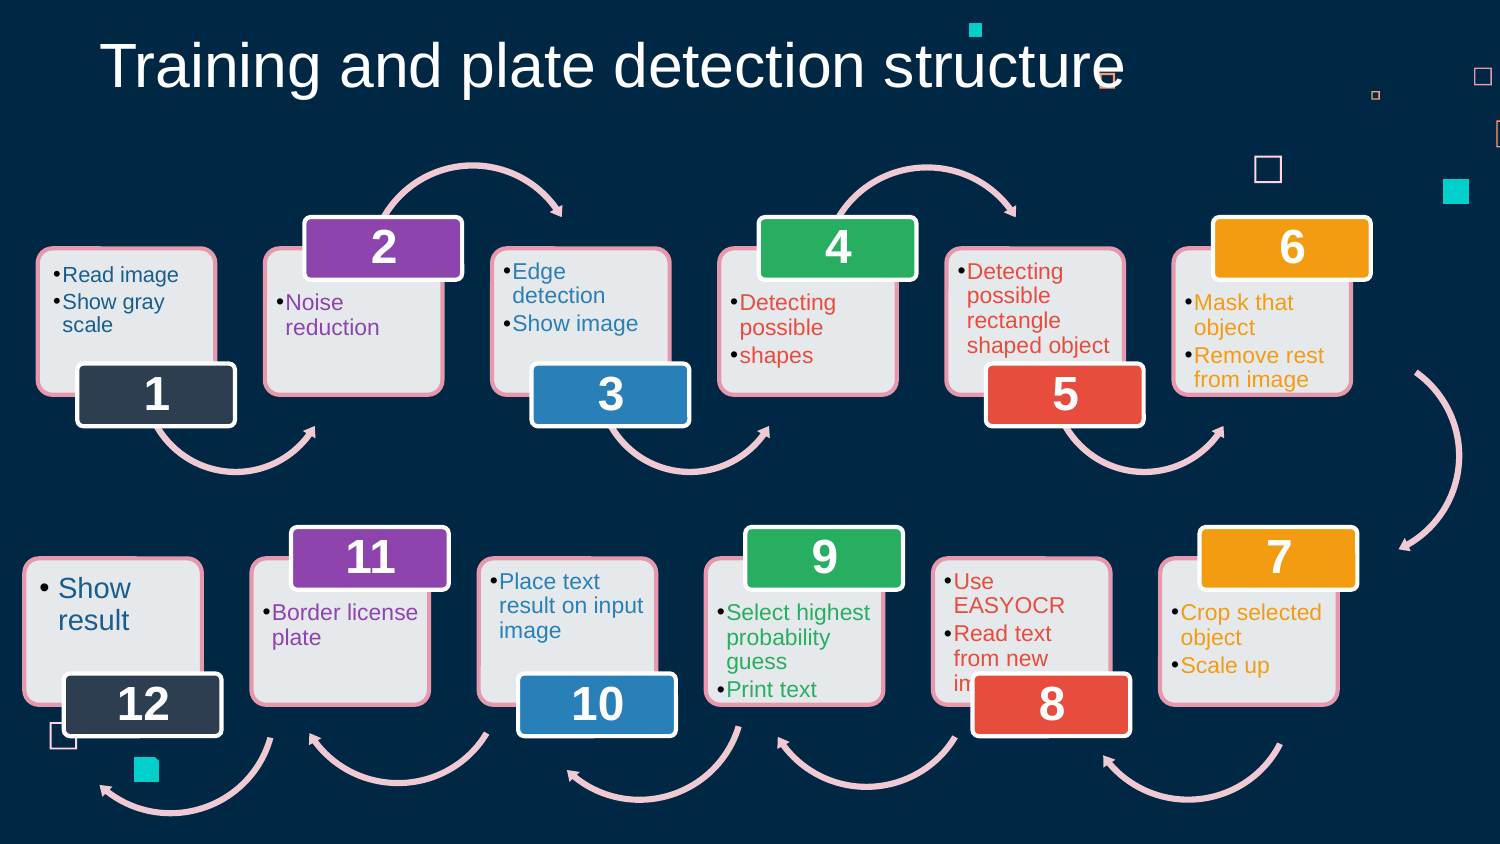

Read image
Show gray scale
1
Noise reduction
2
Edge detection
Show image
3
Detecting possible
shapes
4
Detecting possible rectangle shaped object
5
Mask that object
Remove rest from image
6
Training and plate detection structure
Show result
12
Border license plate
11
Place text result on input image
10
Select highest probability guess
Print text
9
Use EASYOCR
Read text from new image

8
Crop selected object
Scale up
7